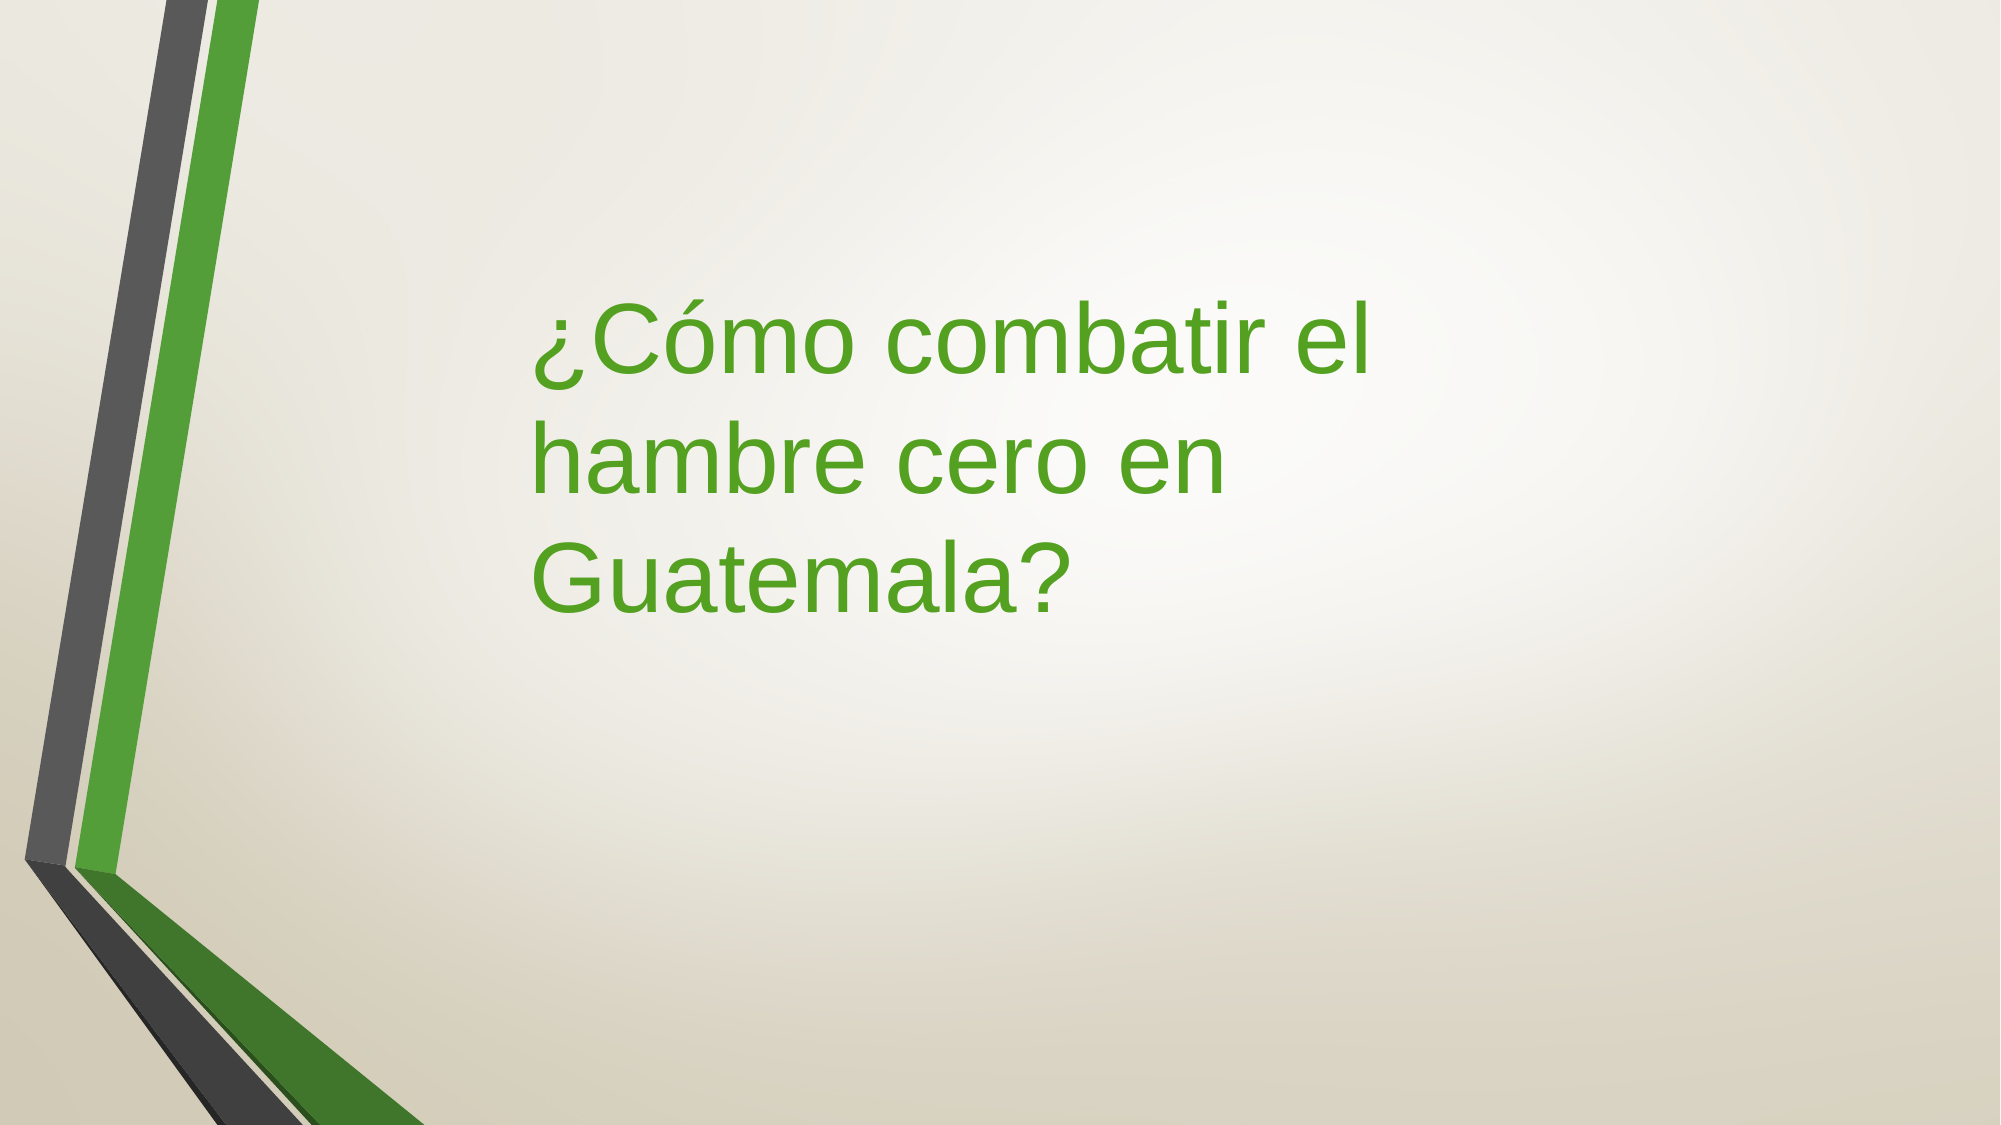

¿Cómo combatir el hambre cero en Guatemala?